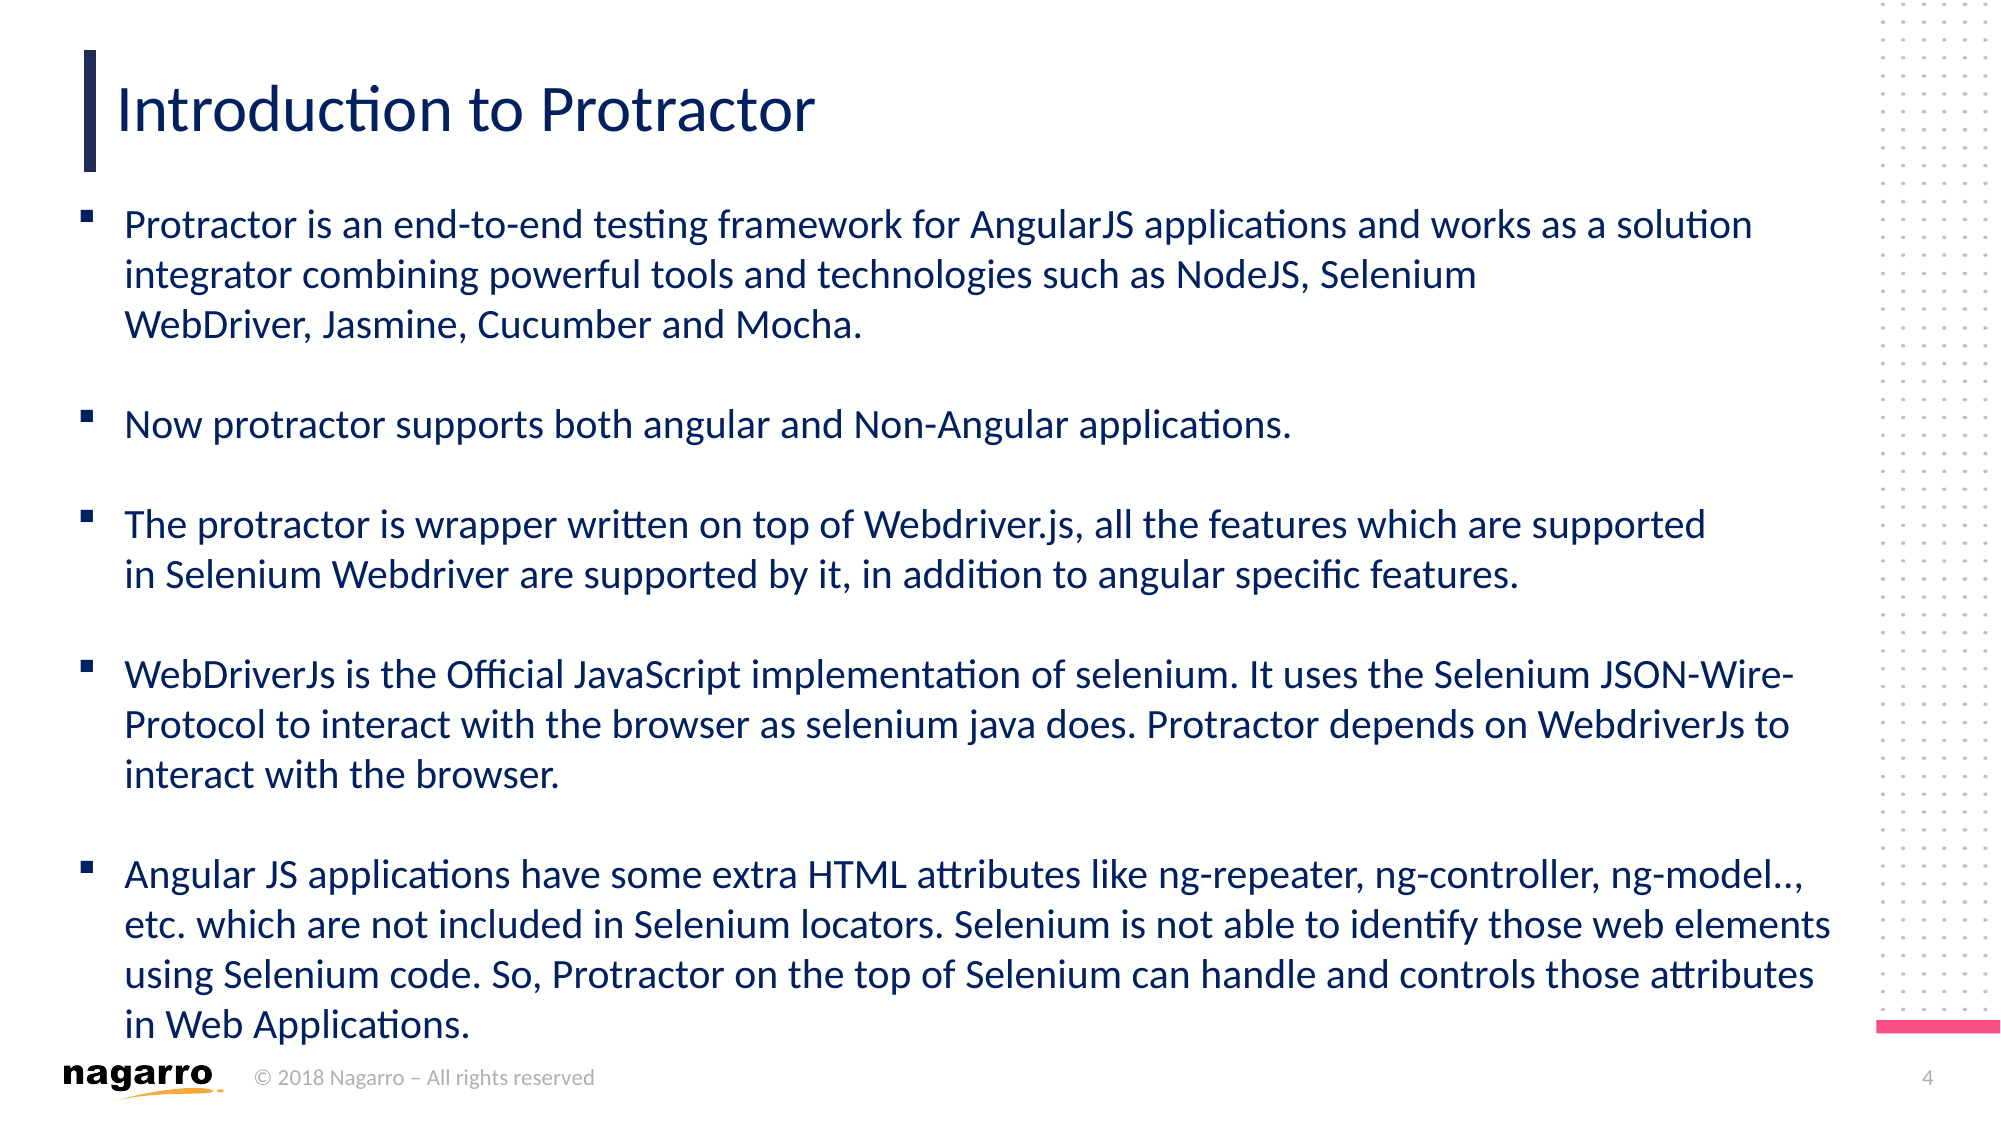

Introduction to Protractor

Protractor is an end-to-end testing framework for AngularJS applications and works as a solution integrator combining powerful tools and technologies such as NodeJS, Selenium WebDriver, Jasmine, Cucumber and Mocha.

Now protractor supports both angular and Non-Angular applications.

The protractor is wrapper written on top of Webdriver.js, all the features which are supported in Selenium Webdriver are supported by it, in addition to angular specific features.

WebDriverJs is the Official JavaScript implementation of selenium. It uses the Selenium JSON-Wire-Protocol to interact with the browser as selenium java does. Protractor depends on WebdriverJs to interact with the browser.

Angular JS applications have some extra HTML attributes like ng-repeater, ng-controller, ng-model.., etc. which are not included in Selenium locators. Selenium is not able to identify those web elements using Selenium code. So, Protractor on the top of Selenium can handle and controls those attributes in Web Applications.